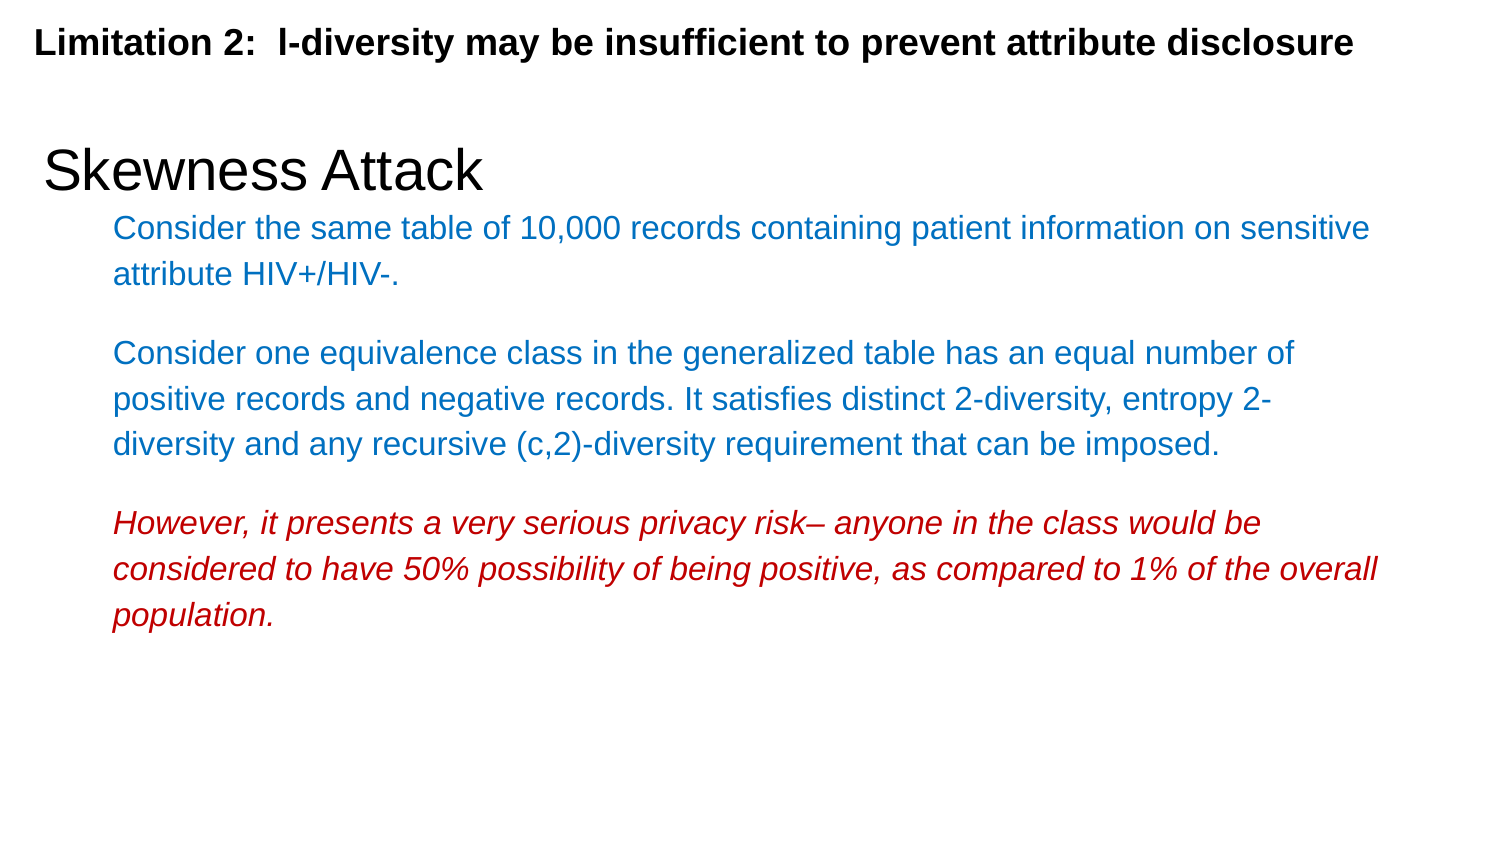

Limitation 2:  l-diversity may be insufficient to prevent attribute disclosure

Consider the same table of 10,000 records containing patient information on sensitive attribute HIV+/HIV-.
Consider one equivalence class in the generalized table has an equal number of positive records and negative records. It satisfies distinct 2-diversity, entropy 2-diversity and any recursive (c,2)-diversity requirement that can be imposed.
However, it presents a very serious privacy risk– anyone in the class would be considered to have 50% possibility of being positive, as compared to 1% of the overall population.

# Skewness Attack